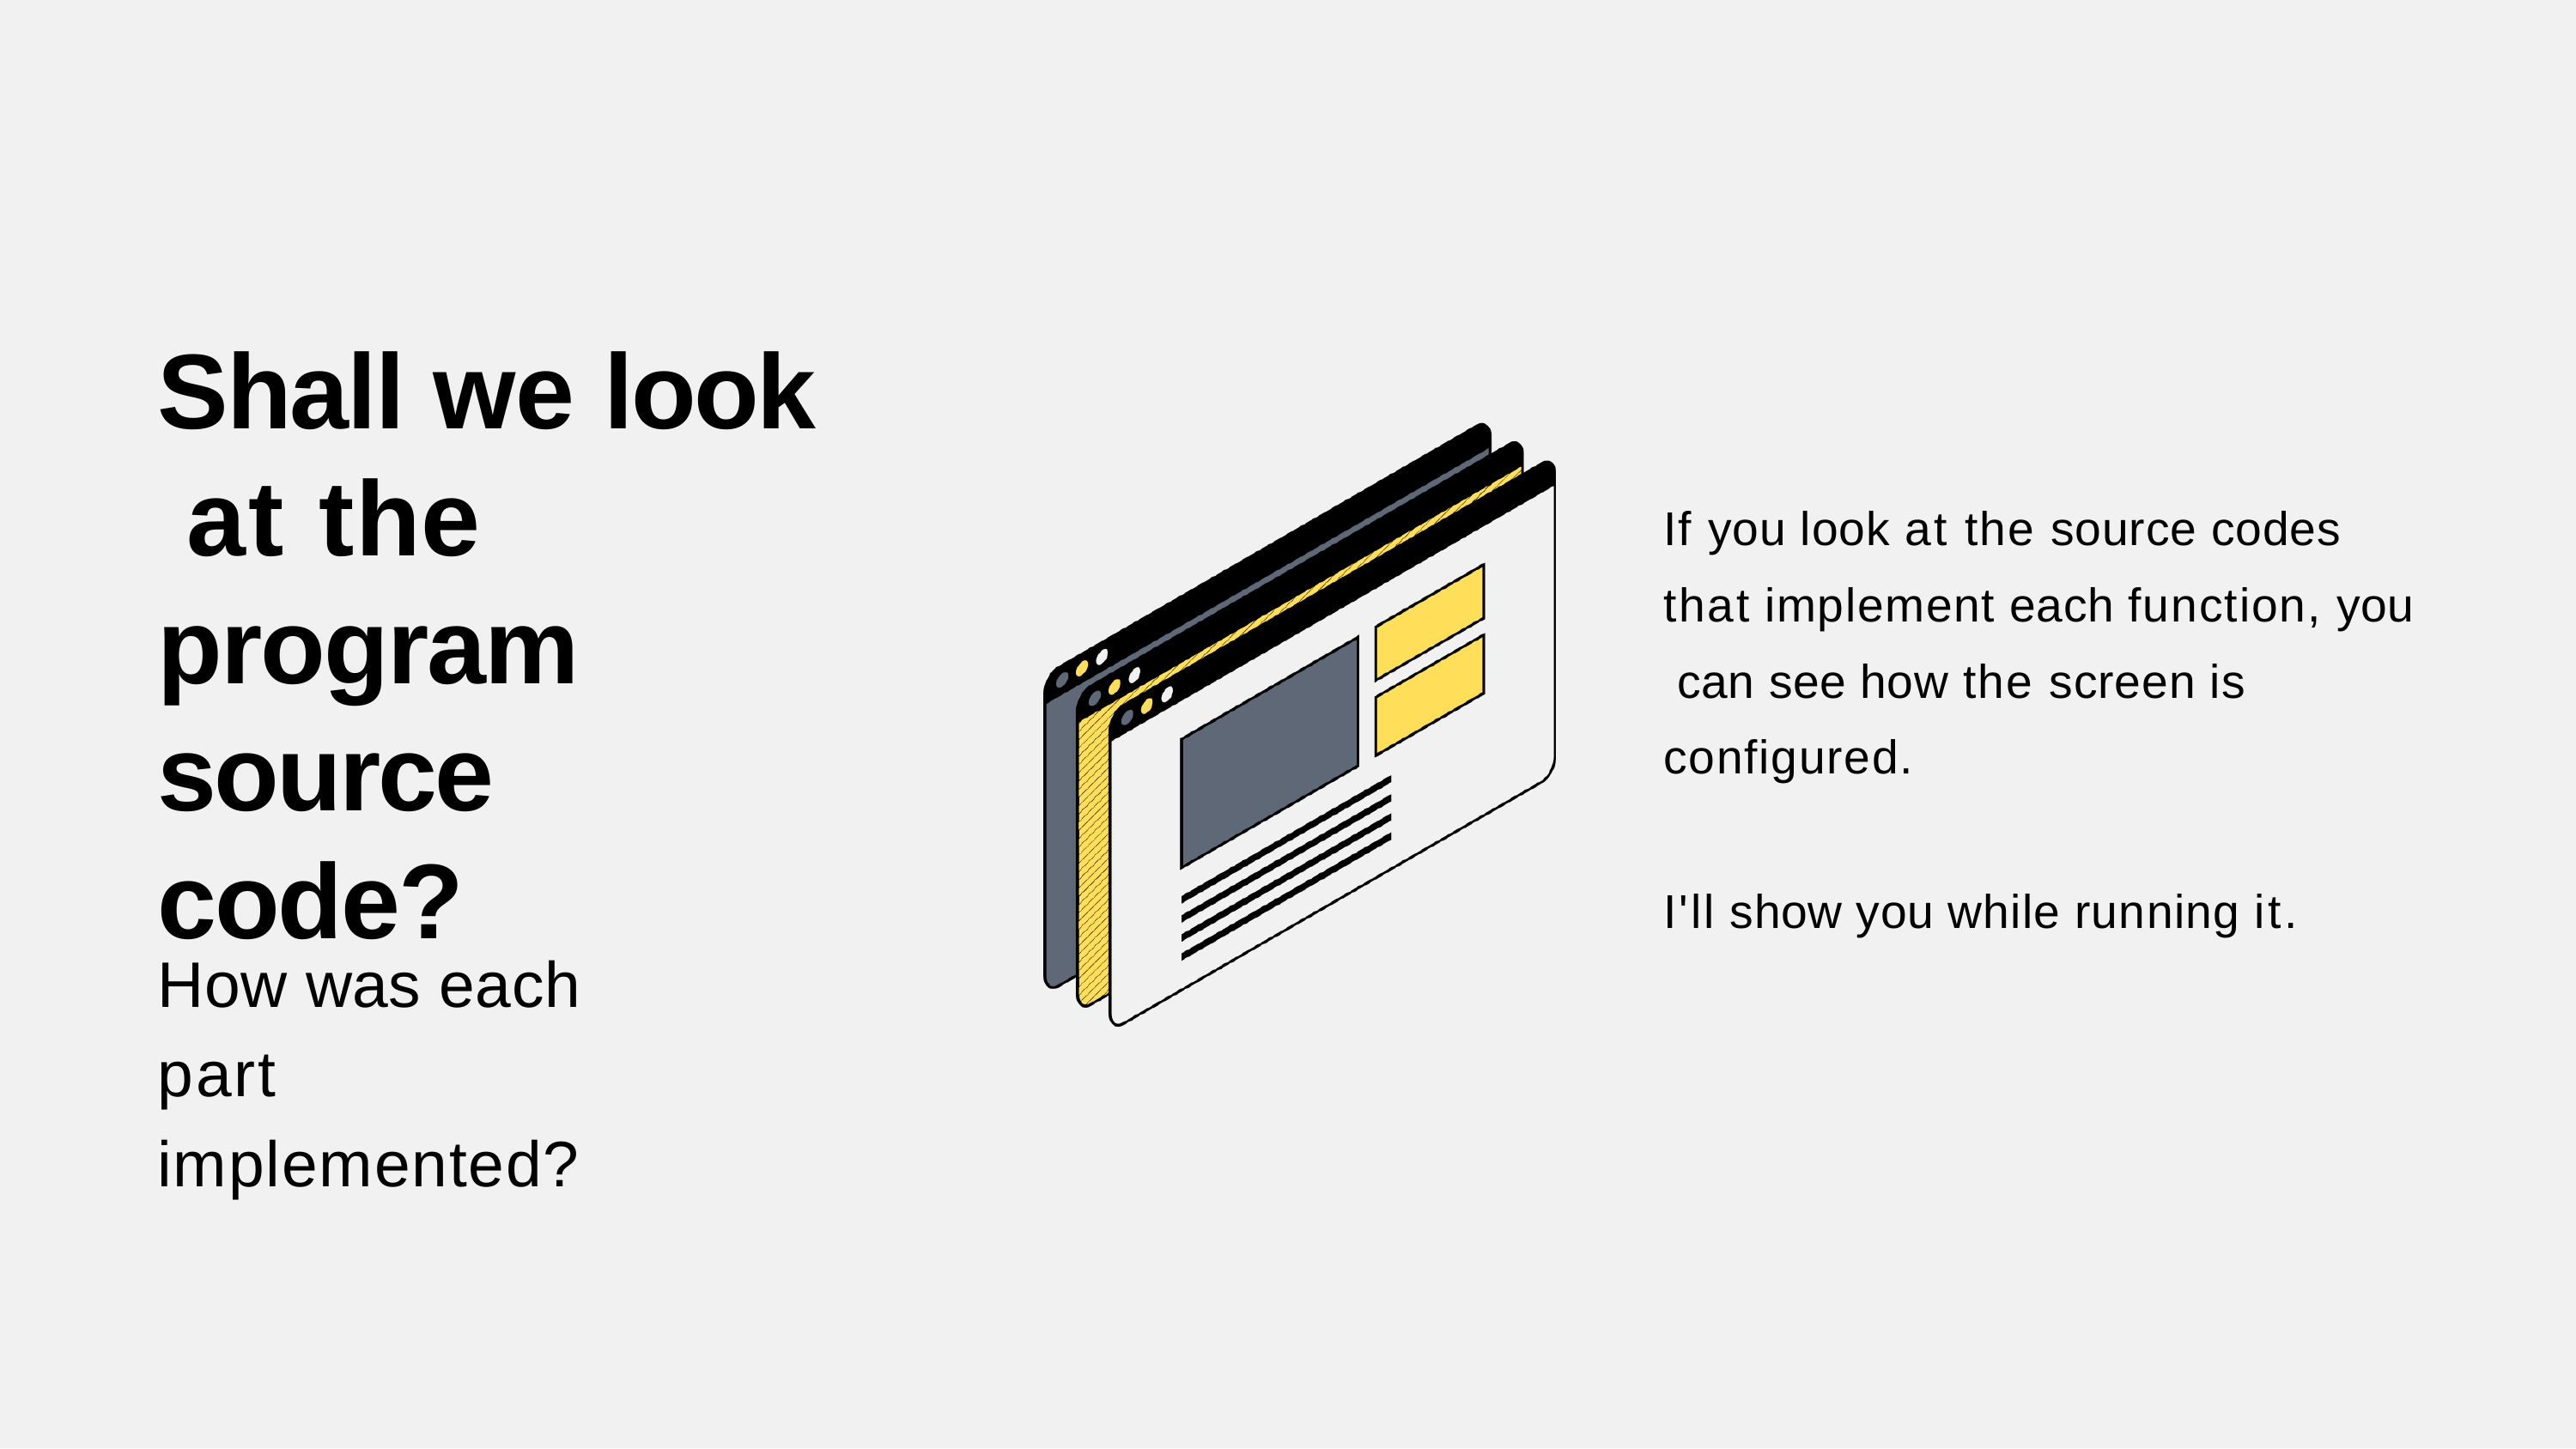

# Shall we look  at the  program  source code?

If you look at the source codes  that implement each function, you  can see how the screen is  configured.
I'll show you while running it.
How was each part  implemented?